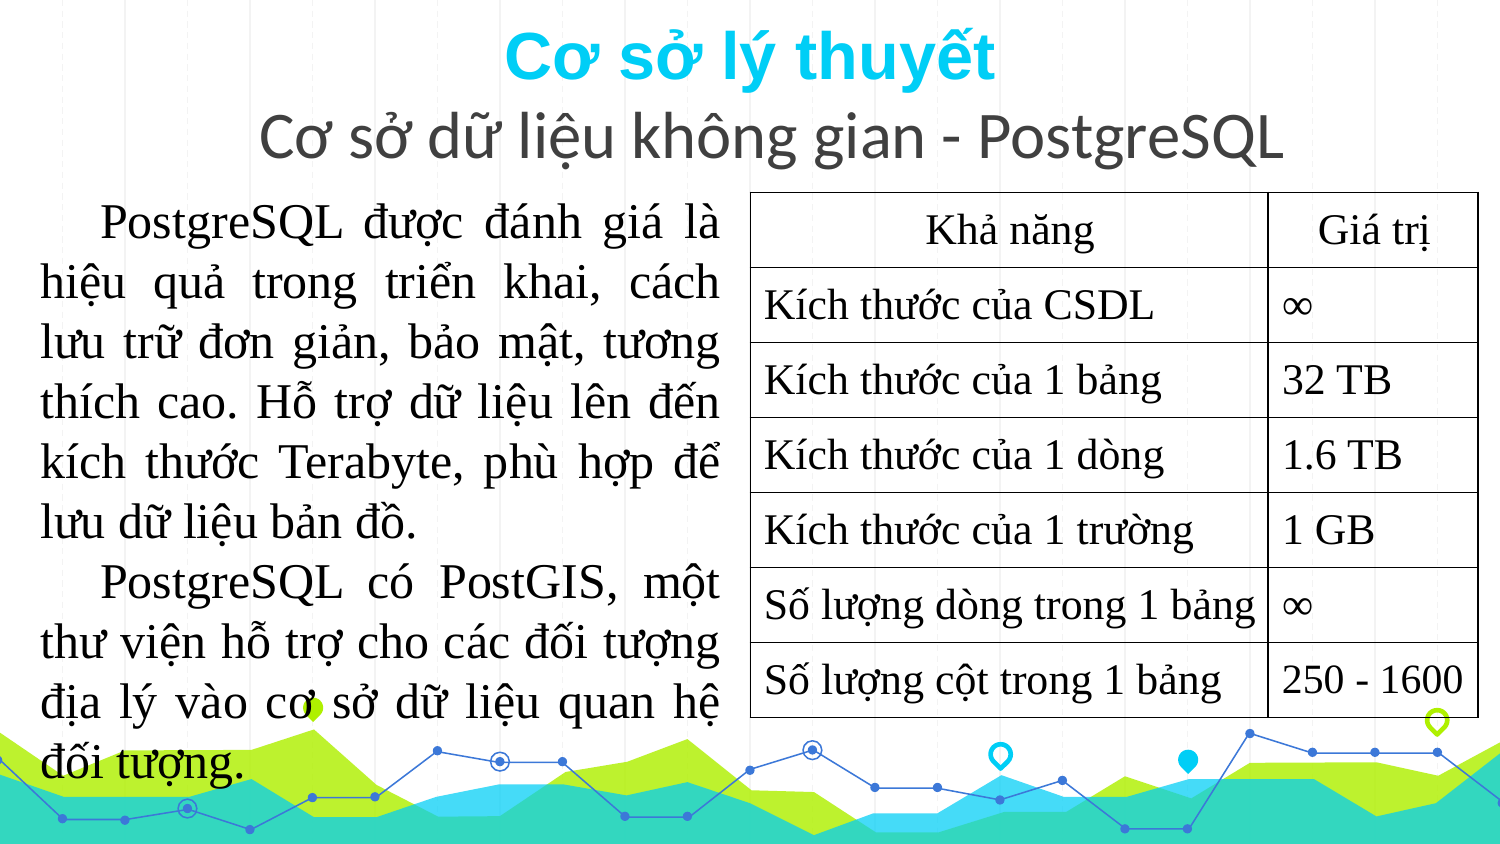

# Cơ sở lý thuyết
Cơ sở dữ liệu không gian - PostgreSQL
PostgreSQL được đánh giá là hiệu quả trong triển khai, cách lưu trữ đơn giản, bảo mật, tương thích cao. Hỗ trợ dữ liệu lên đến kích thước Terabyte, phù hợp để lưu dữ liệu bản đồ.
PostgreSQL có PostGIS, một thư viện hỗ trợ cho các đối tượng địa lý vào cơ sở dữ liệu quan hệ đối tượng.
| Khả năng | Giá trị |
| --- | --- |
| Kích thước của CSDL | ∞ |
| Kích thước của 1 bảng | 32 TB |
| Kích thước của 1 dòng | 1.6 TB |
| Kích thước của 1 trường | 1 GB |
| Số lượng dòng trong 1 bảng | ∞ |
| Số lượng cột trong 1 bảng | 250 - 1600 |